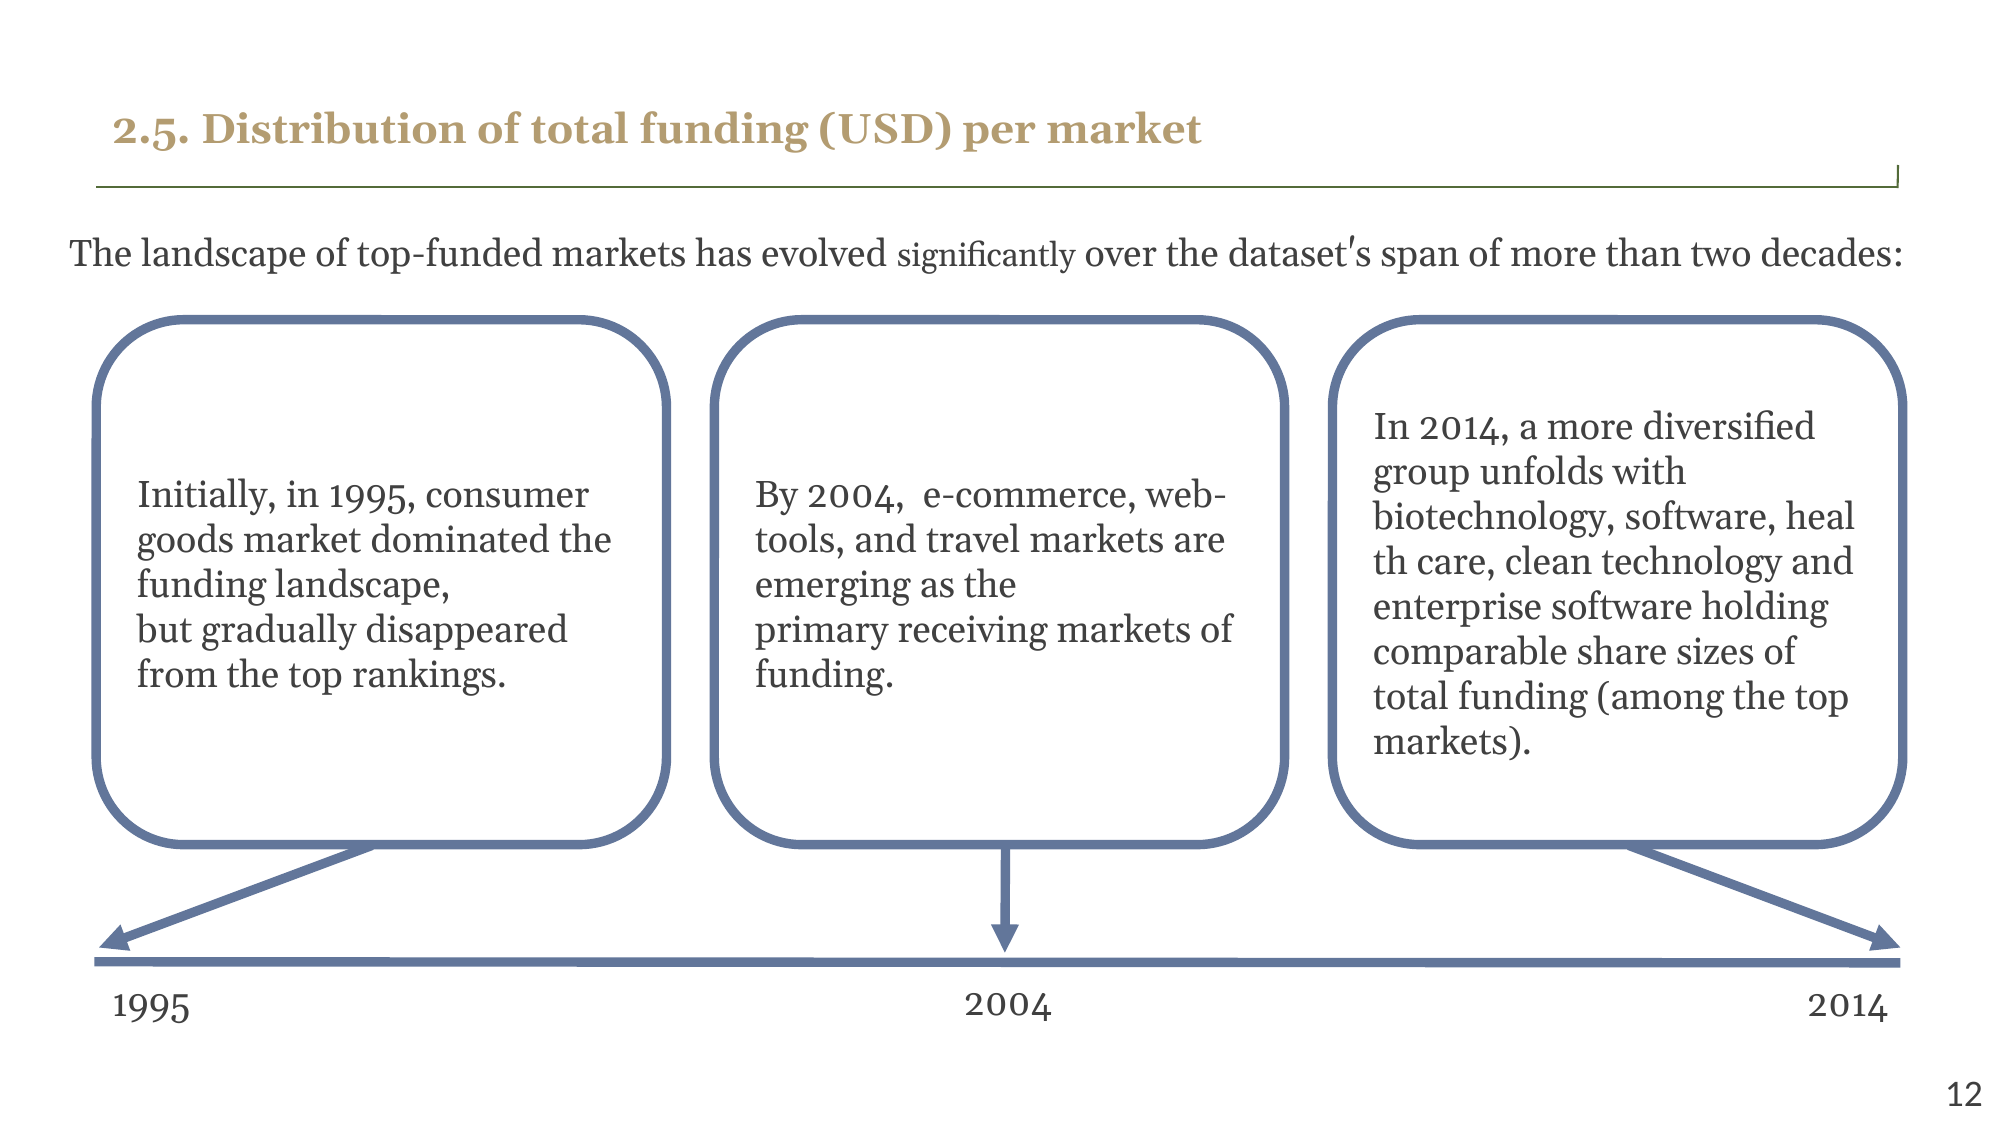

# 2.5. Distribution of total funding (USD) per market
The landscape of top-funded markets has evolved significantly over the dataset's span of more than two decades:
By 2004,  e-commerce, web-tools, and travel markets are emerging as the primary receiving markets of funding.
In 2014, a more diversified group unfolds with  biotechnology, software, health care, clean technology and enterprise software holding comparable share sizes of total funding (among the top markets).
Initially, in 1995, consumer goods market dominated the funding landscape, but gradually disappeared from the top rankings.
2004
1995
2014
12